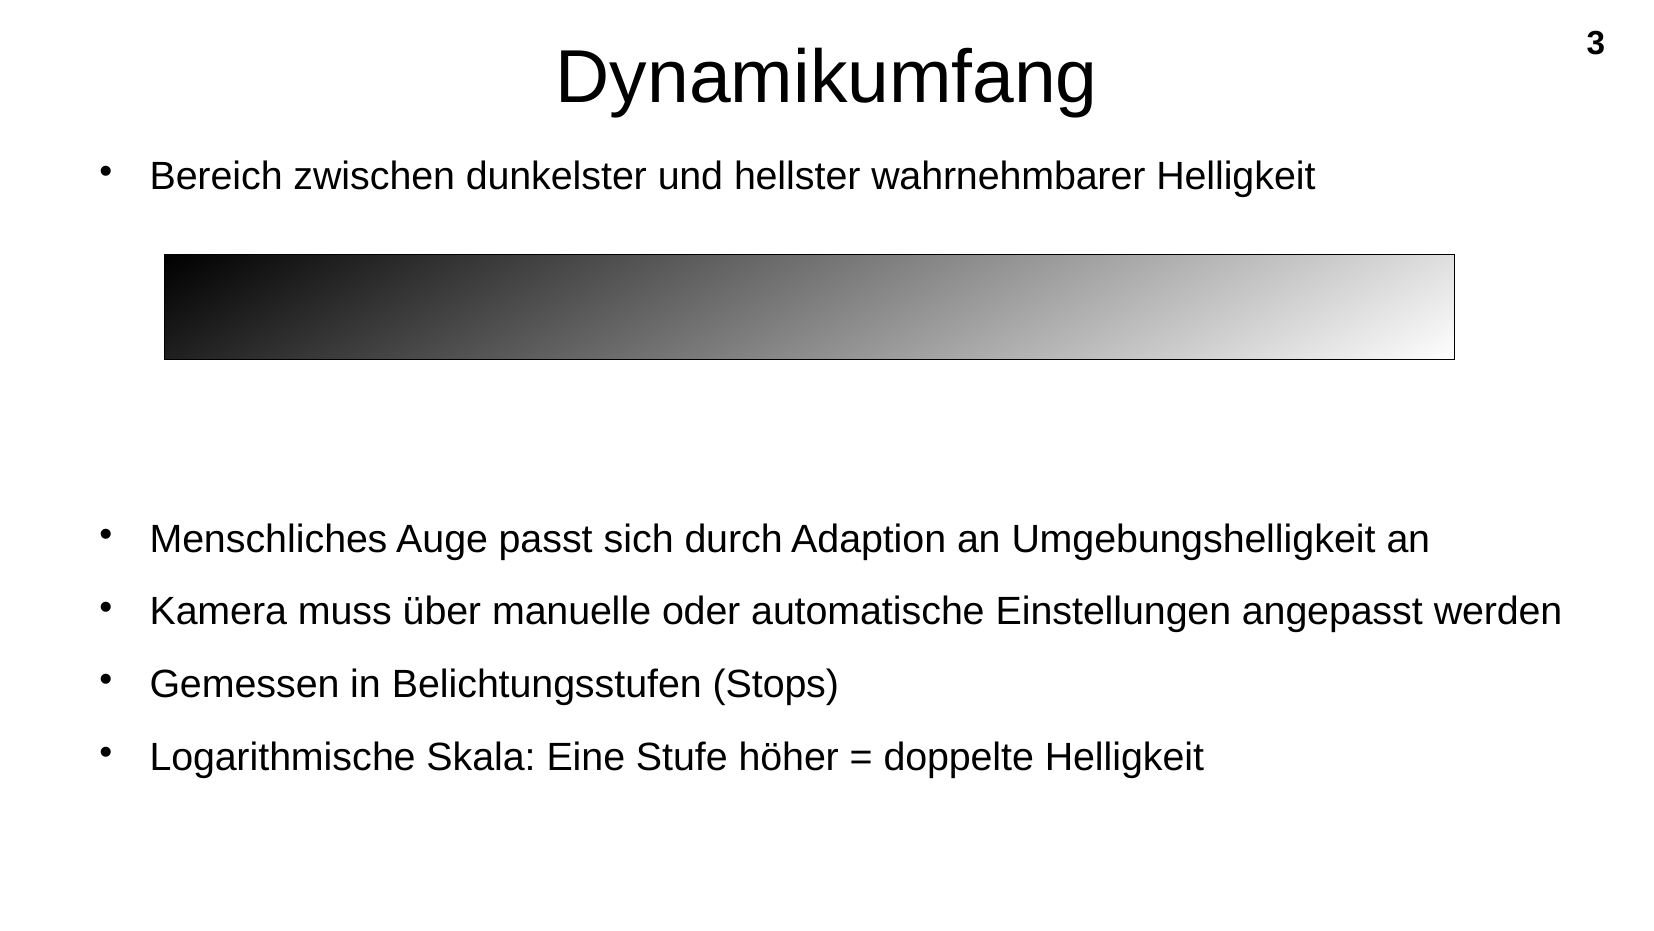

Dynamikumfang
Bereich zwischen dunkelster und hellster wahrnehmbarer Helligkeit

Menschliches Auge passt sich durch Adaption an Umgebungshelligkeit an
Kamera muss über manuelle oder automatische Einstellungen angepasst werden
Gemessen in Belichtungsstufen (Stops)
Logarithmische Skala: Eine Stufe höher = doppelte Helligkeit